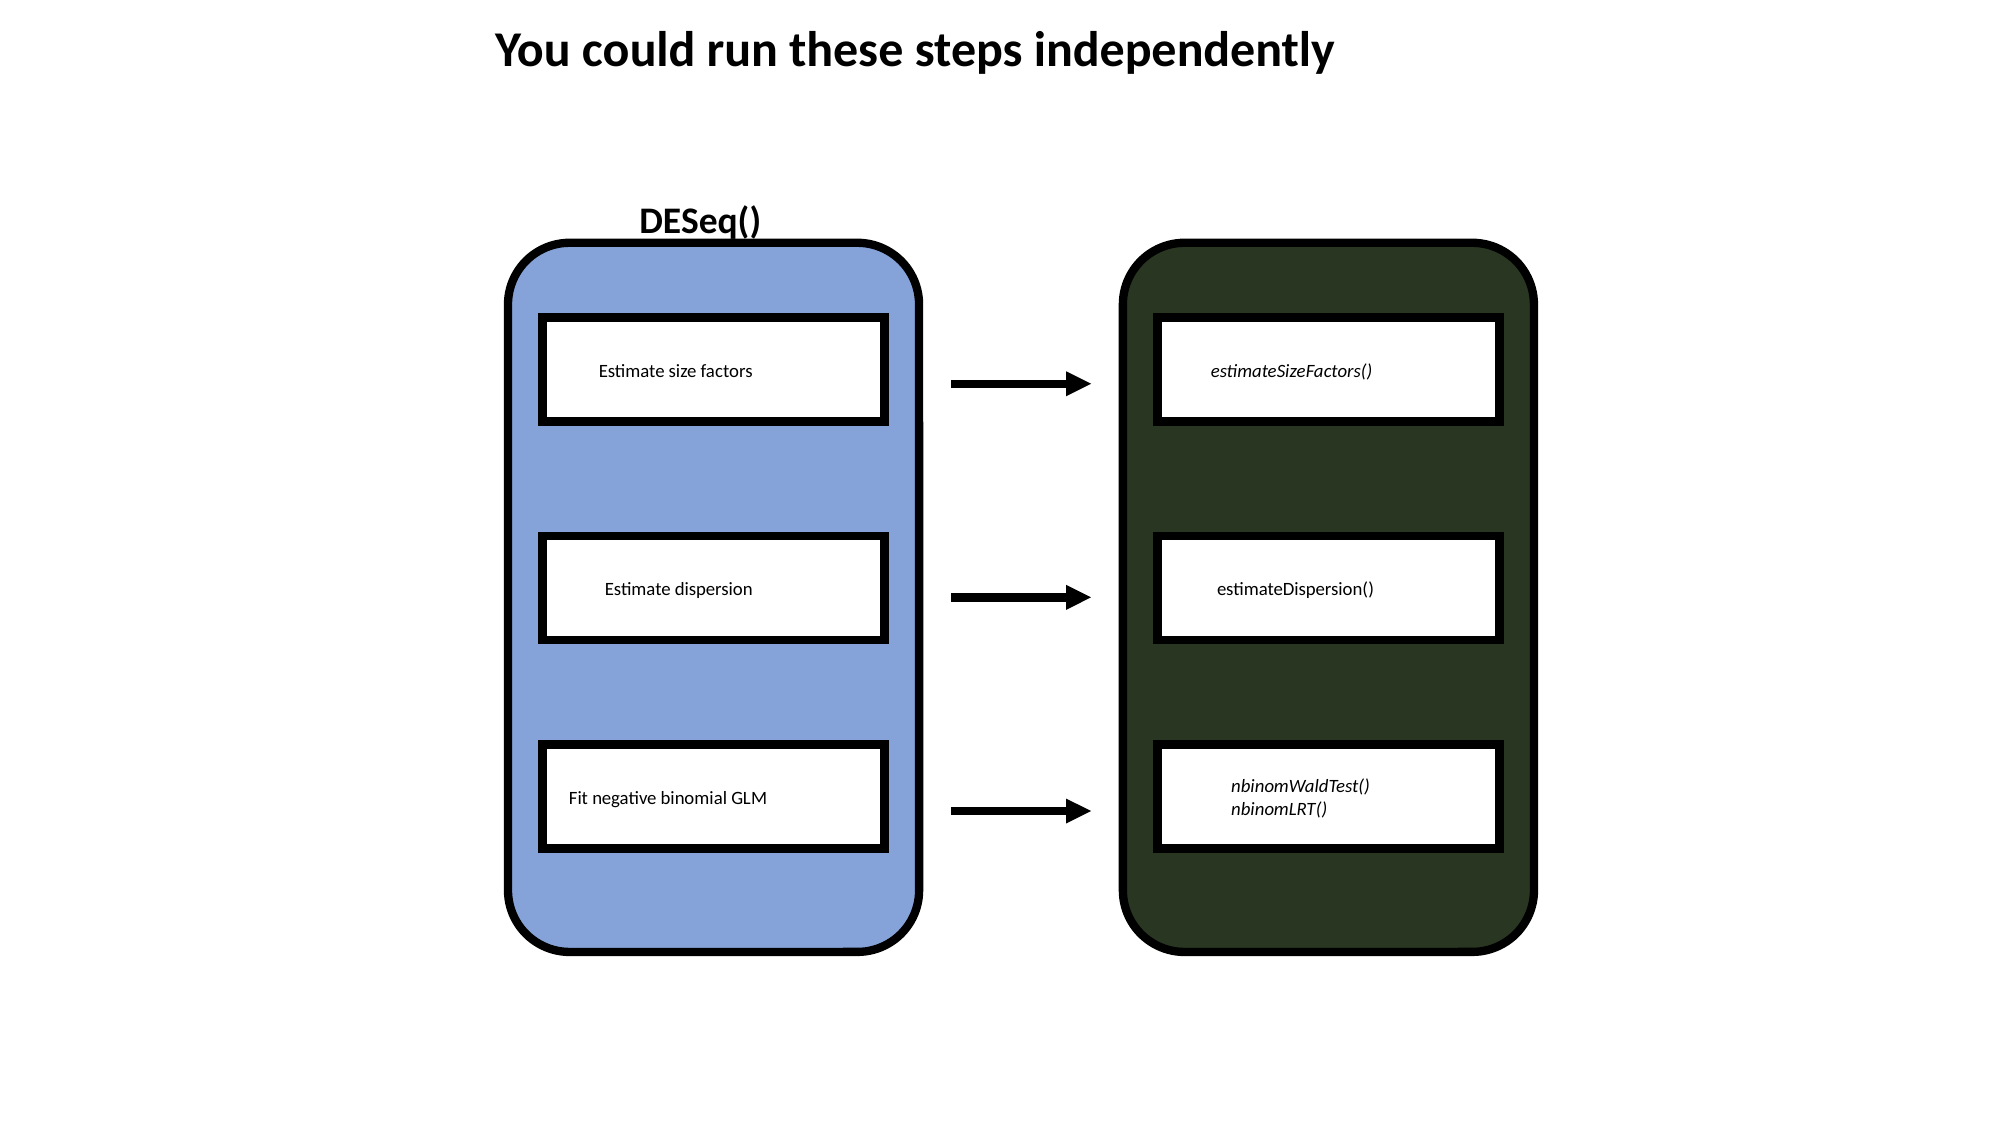

You could run these steps independently
DESeq()

Estimate size factors

estimateSizeFactors()

Estimate dispersion

estimateDispersion()

Fit negative binomial GLM

nbinomWaldTest()
nbinomLRT()